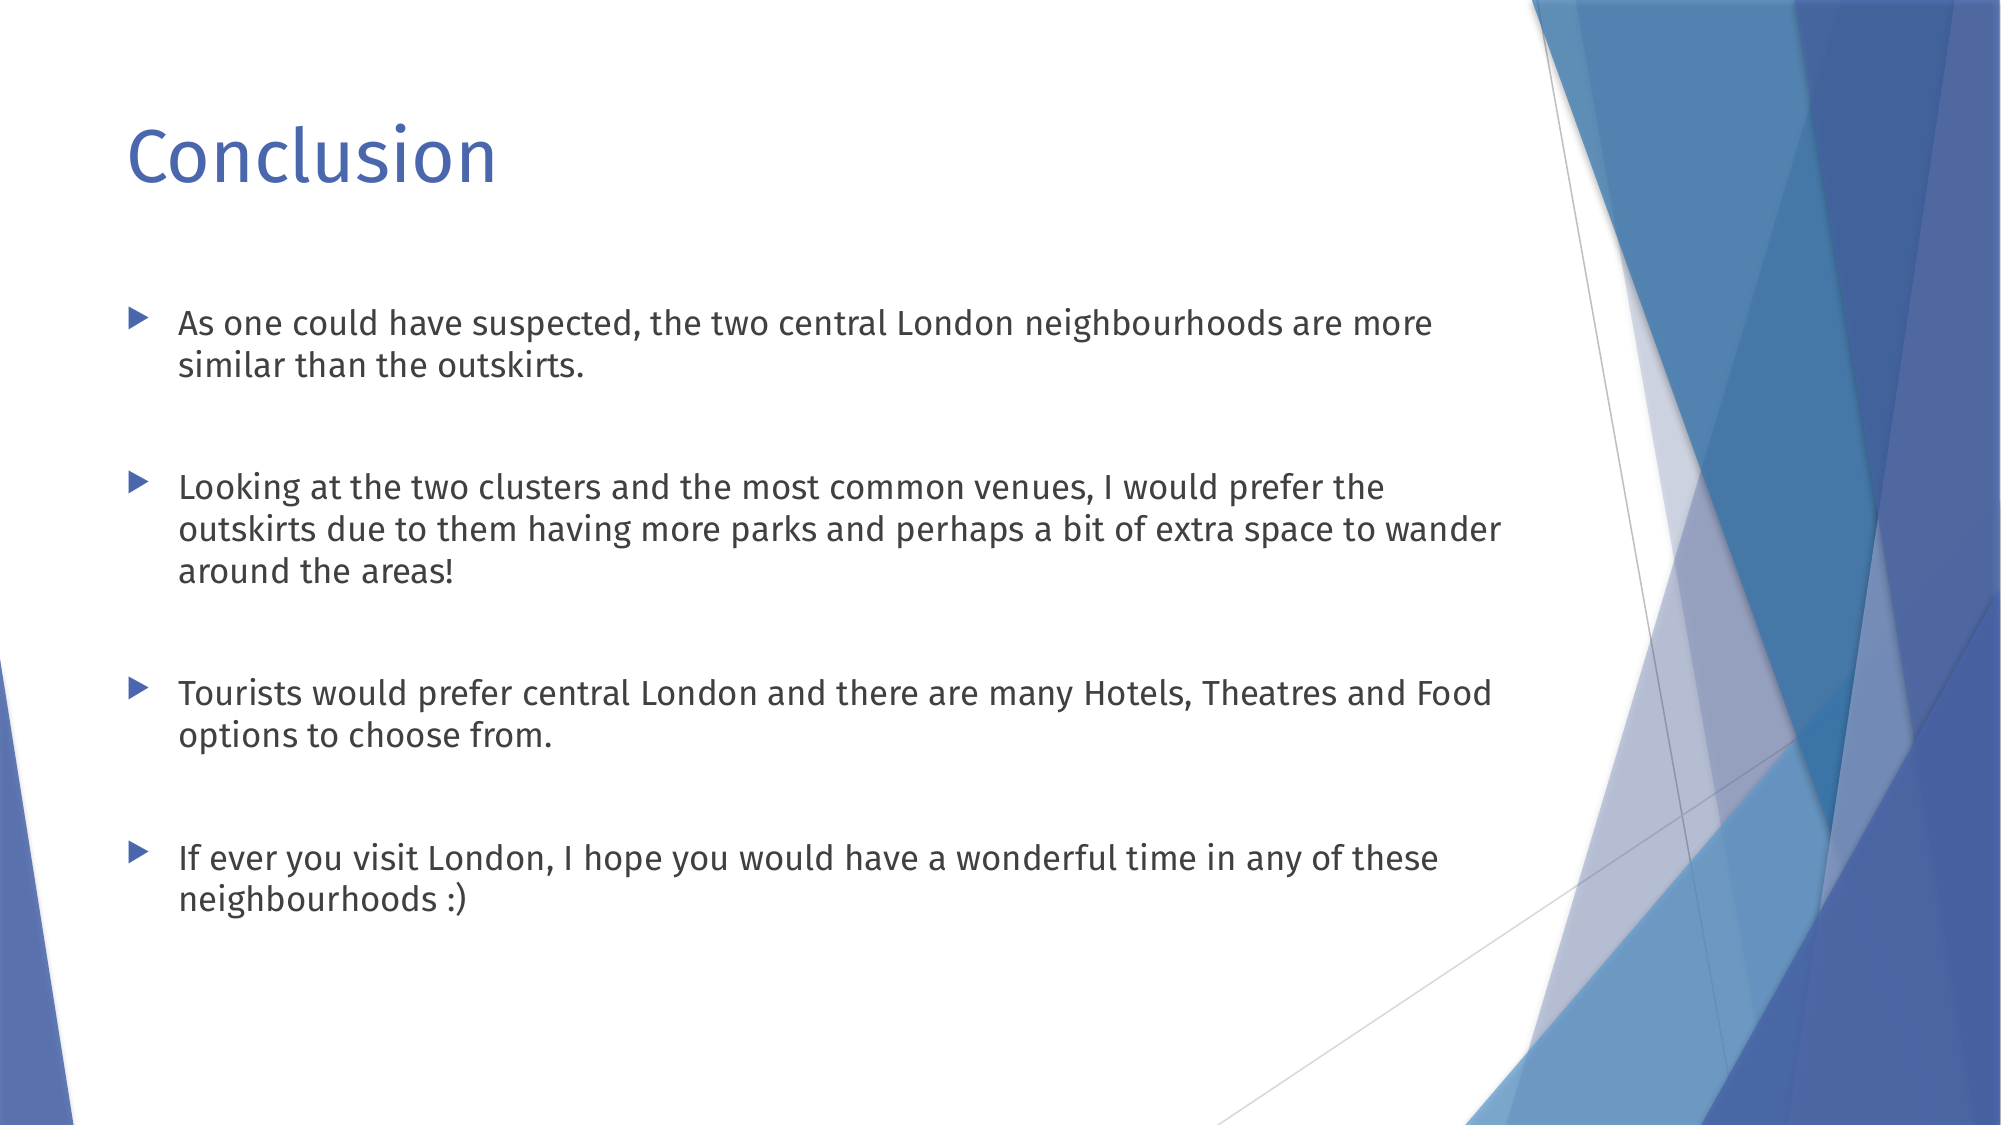

# Conclusion
As one could have suspected, the two central London neighbourhoods are more similar than the outskirts.

Looking at the two clusters and the most common venues, I would prefer the outskirts due to them having more parks and perhaps a bit of extra space to wander around the areas!

Tourists would prefer central London and there are many Hotels, Theatres and Food options to choose from.

If ever you visit London, I hope you would have a wonderful time in any of these neighbourhoods :)